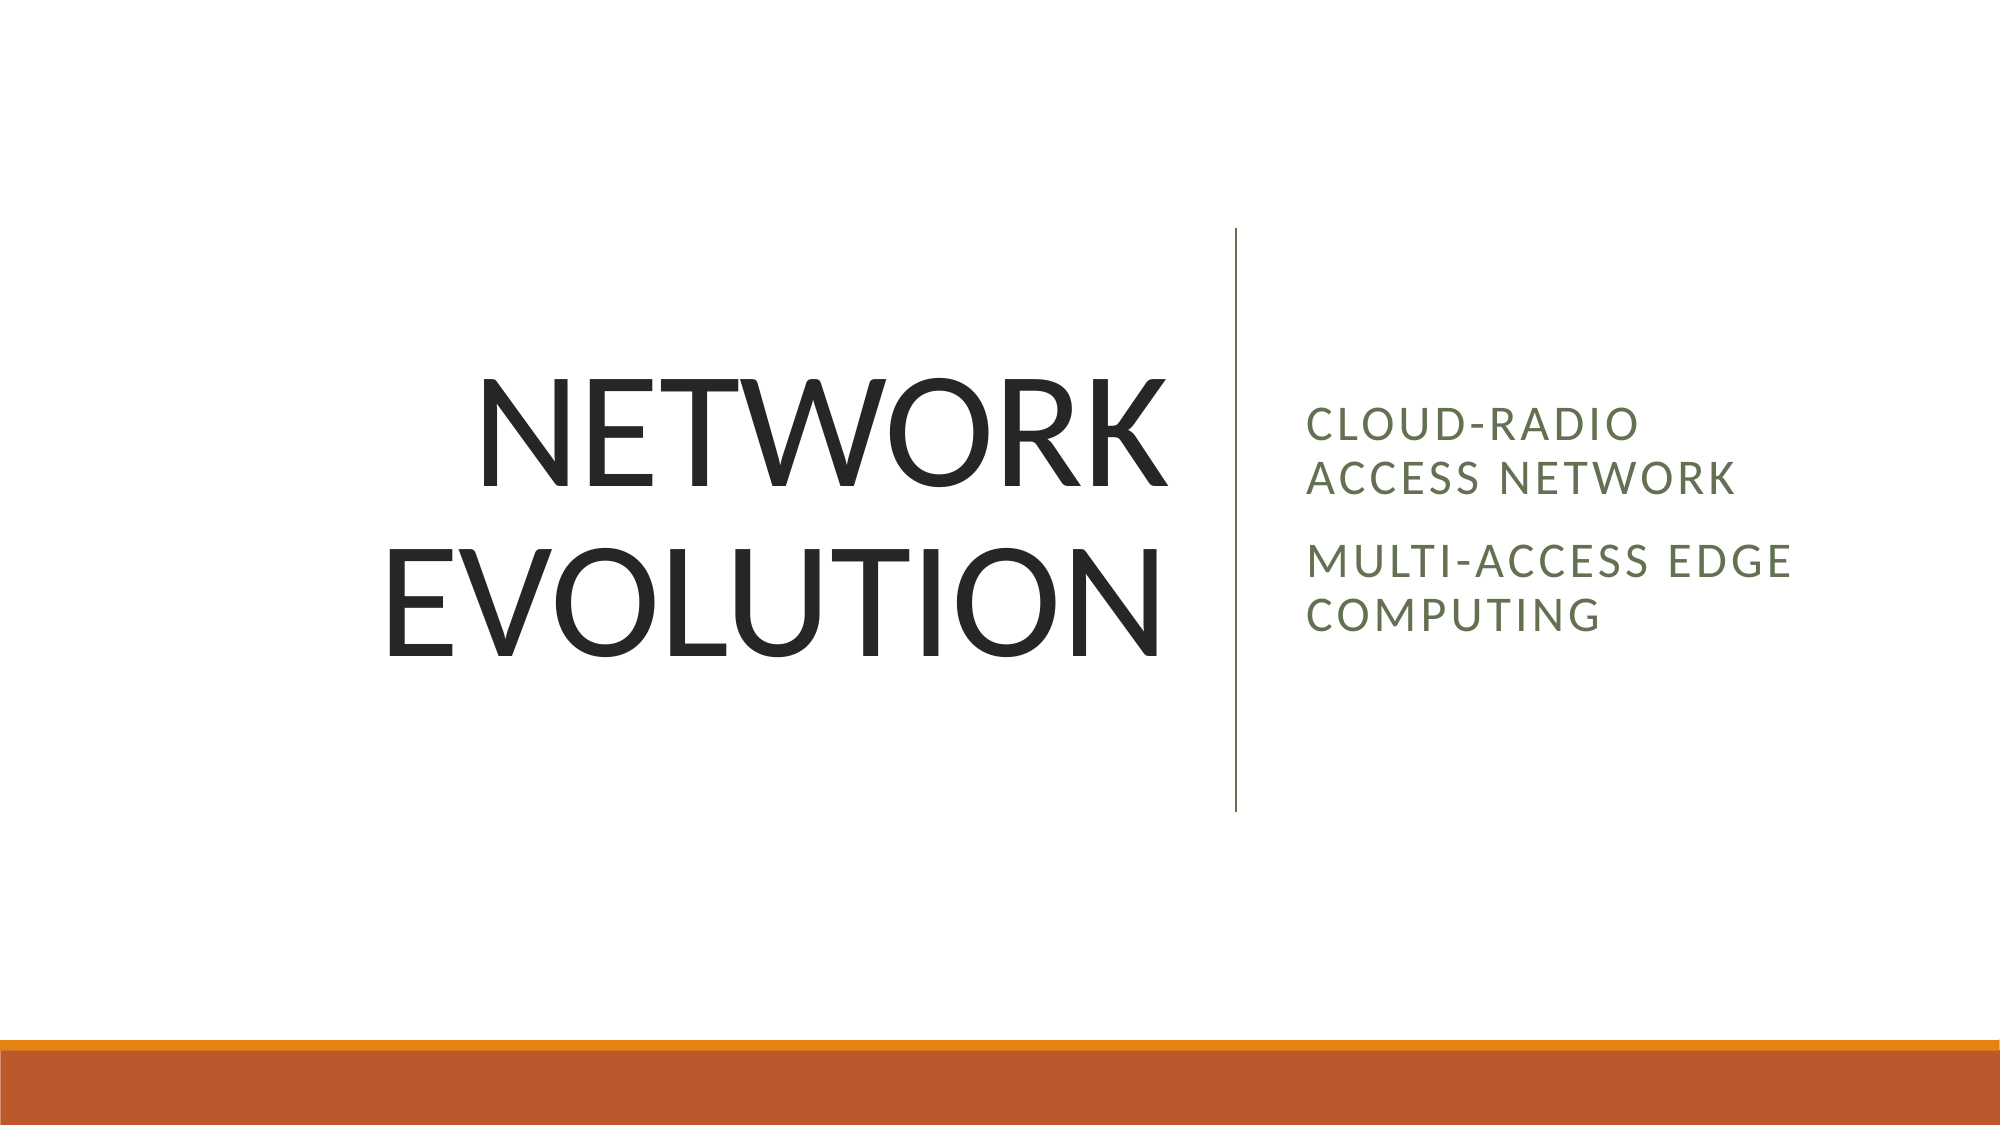

# Network evolution
Cloud-Radio Access Network
Multi-Access Edge Computing